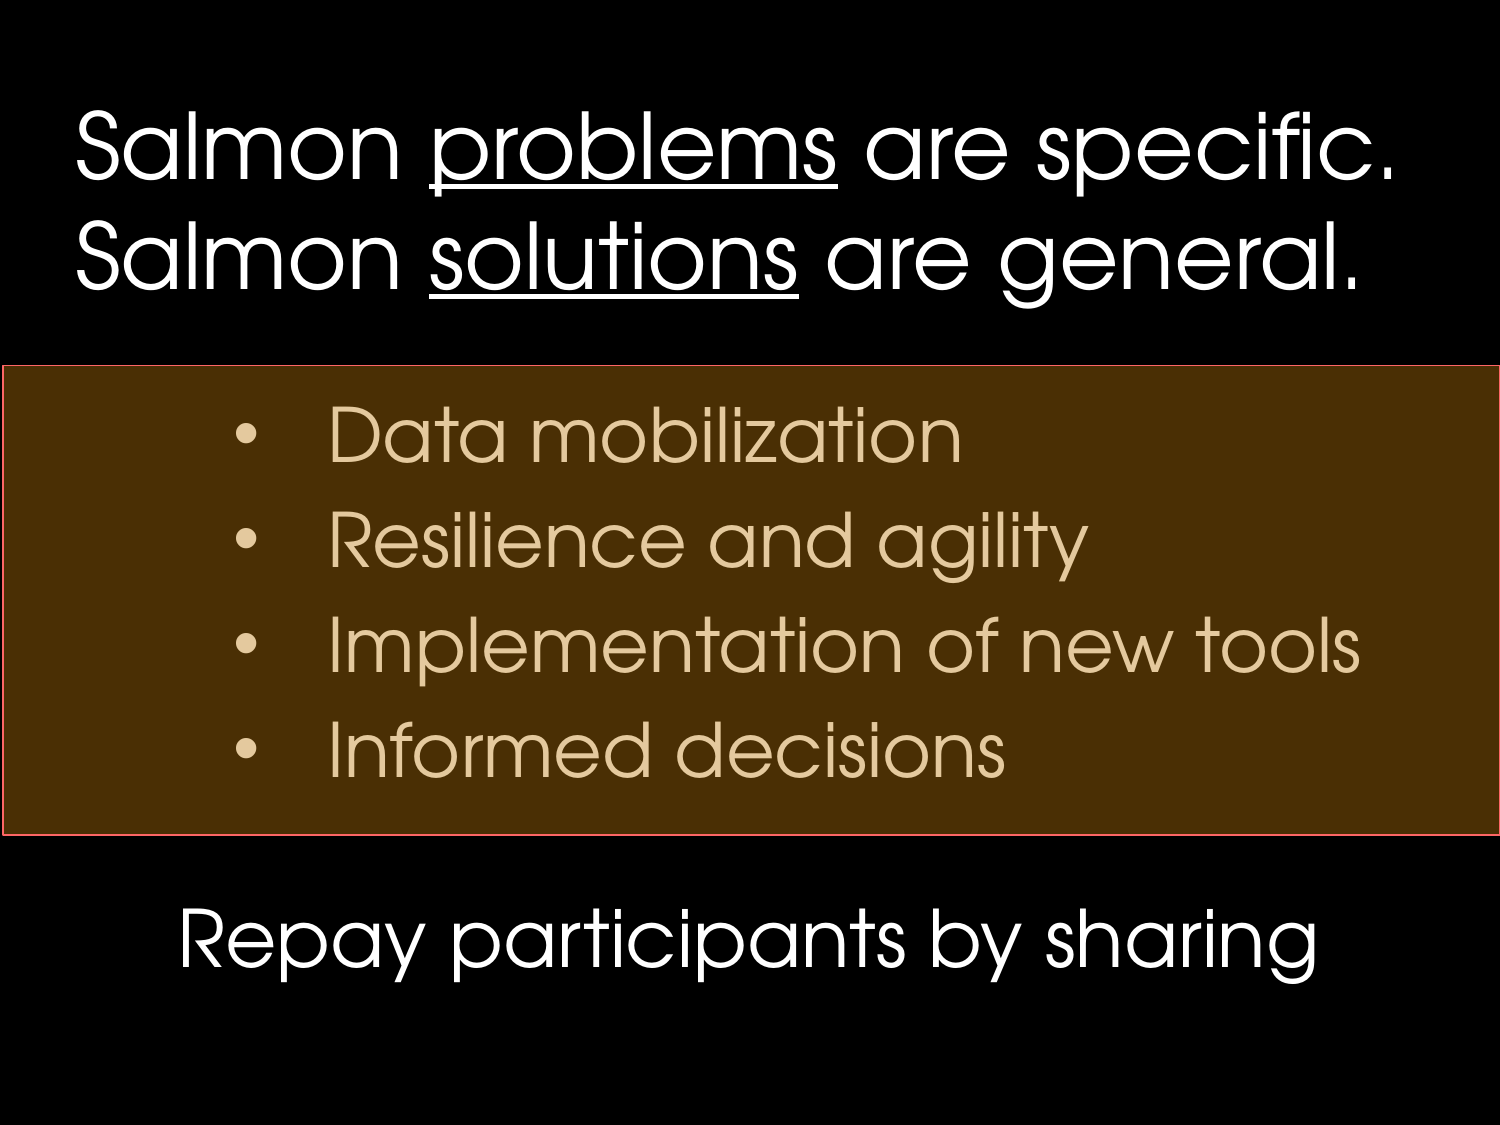

Salmon problems are specific.
Salmon solutions are general.

Data mobilization
Resilience and agility
Implementation of new tools
Informed decisions
Repay participants by sharing